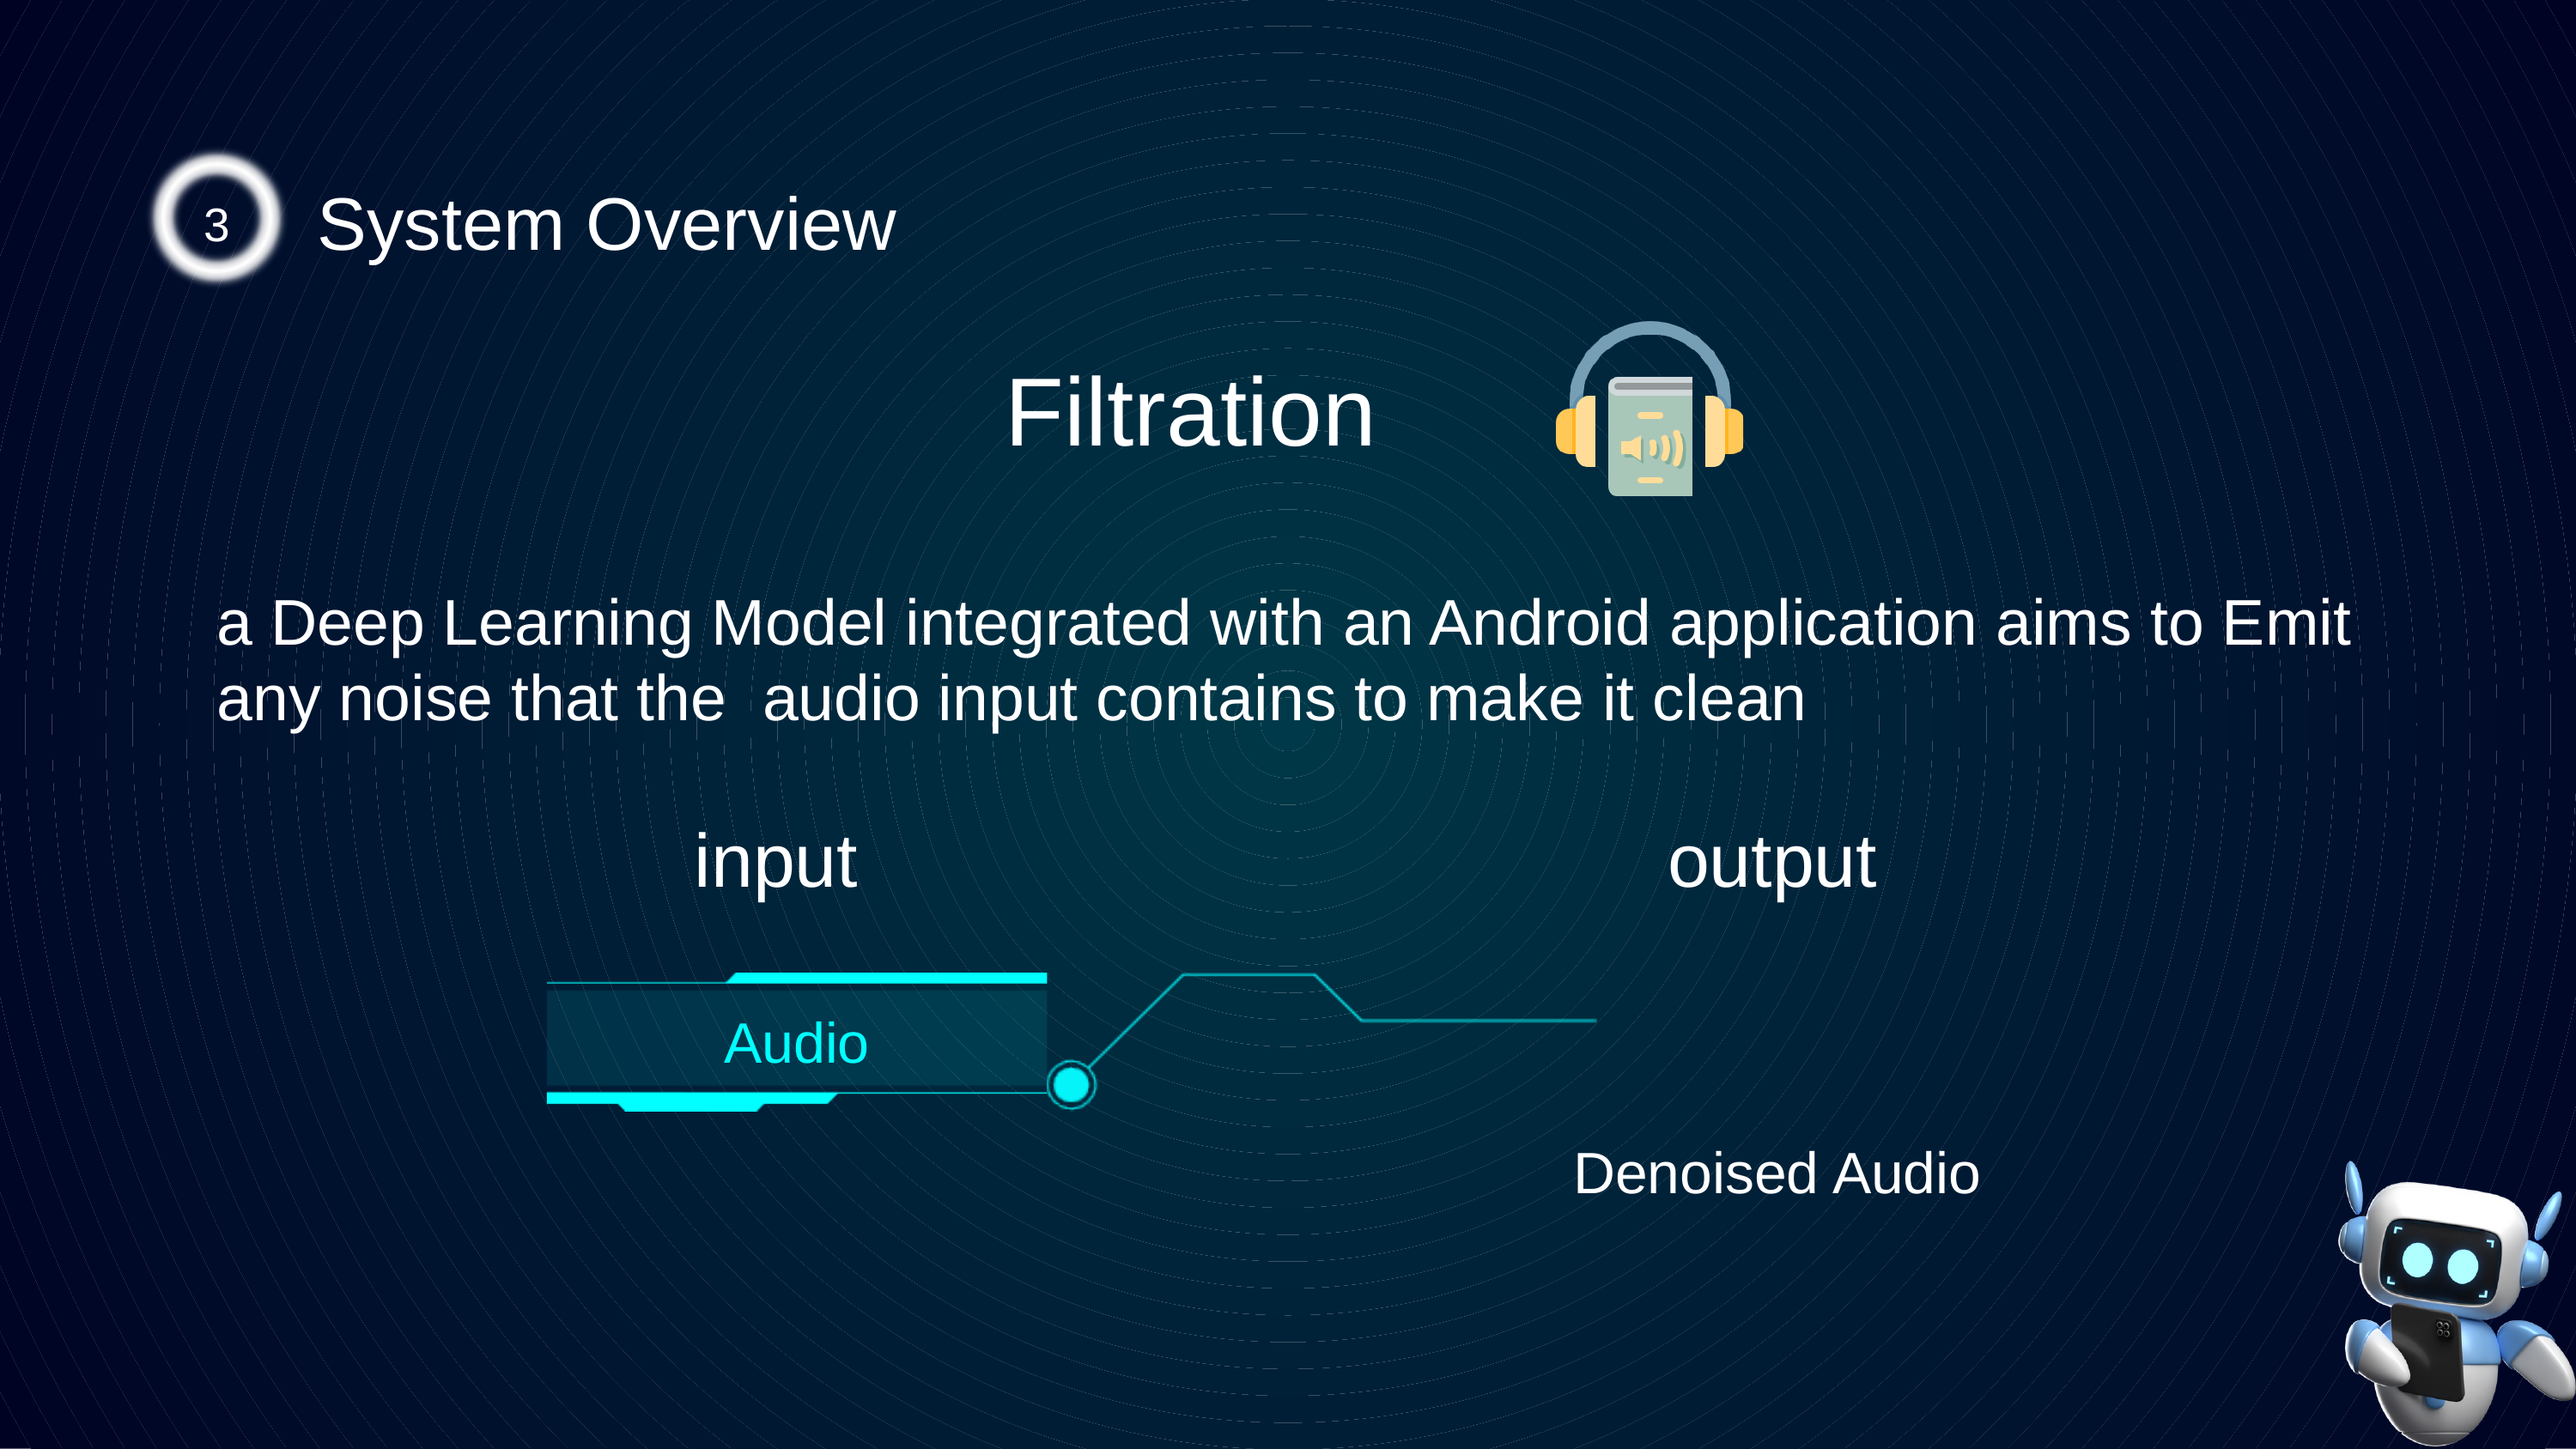

3
System Overview

Filtration
a Deep Learning Model integrated with an Android application aims to Emit any noise that the  audio input contains to make it clean
input
output

Audio
 Denoised Audio